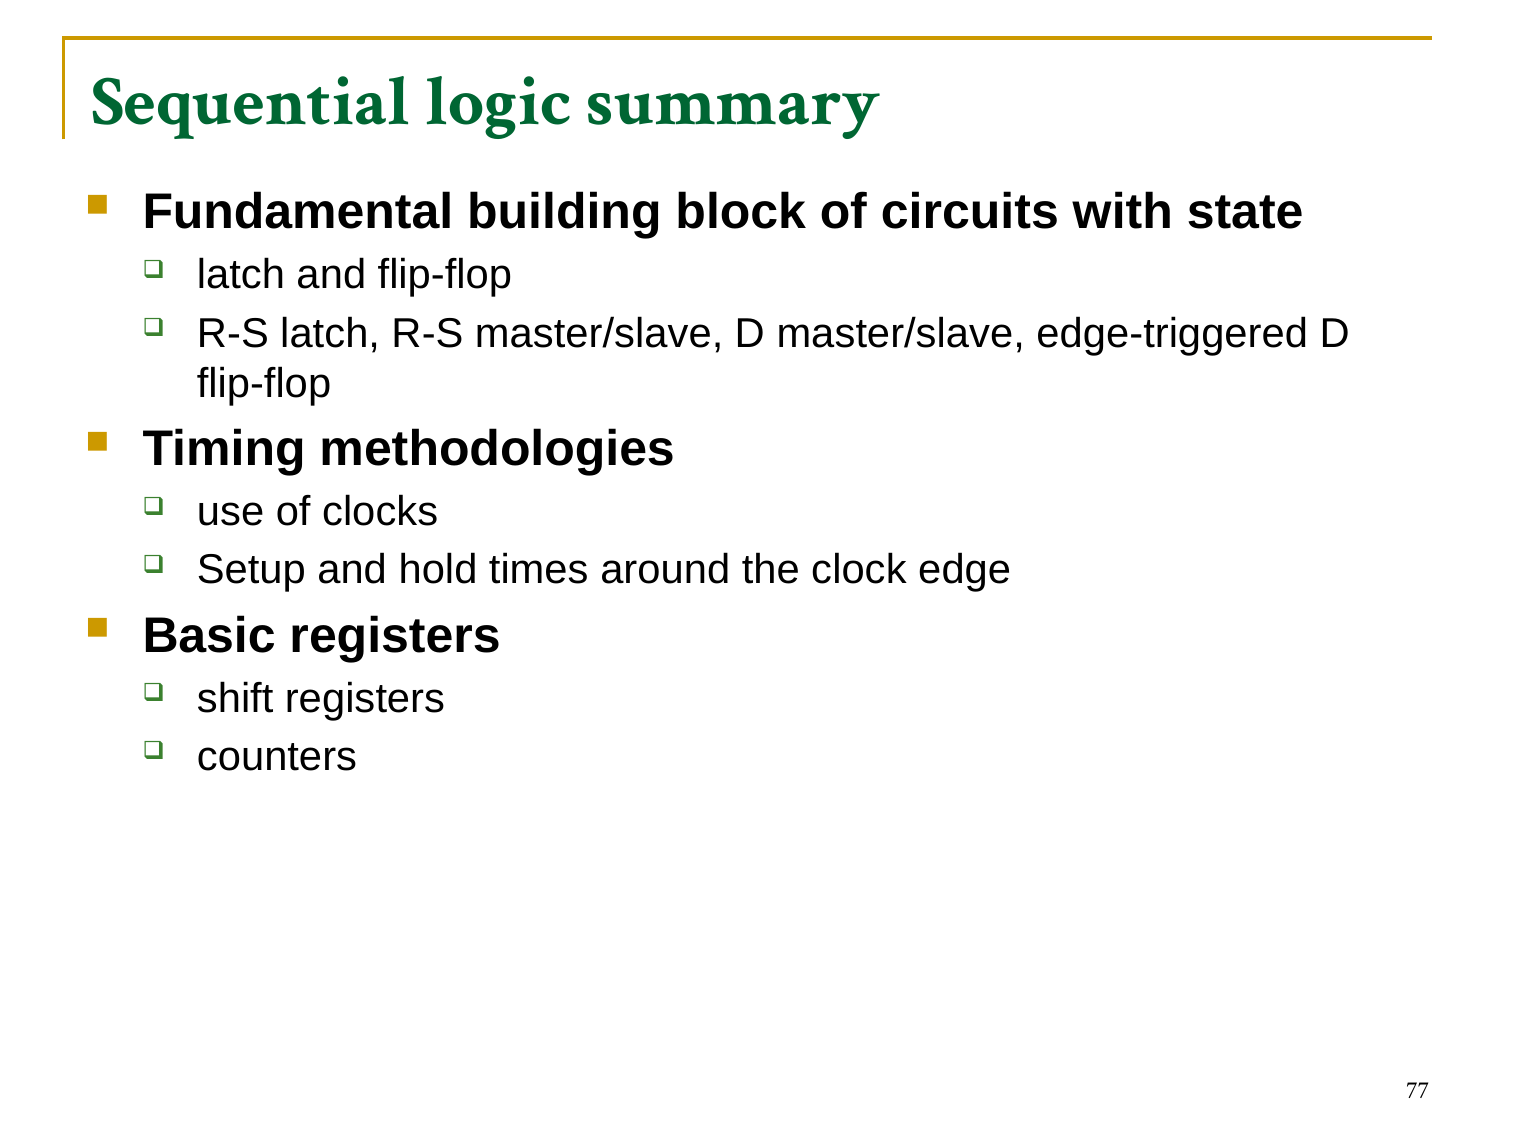

# Sequential logic summary
Fundamental building block of circuits with state
latch and flip-flop
R-S latch, R-S master/slave, D master/slave, edge-triggered D flip-flop
Timing methodologies
use of clocks
Setup and hold times around the clock edge
Basic registers
shift registers
counters
77